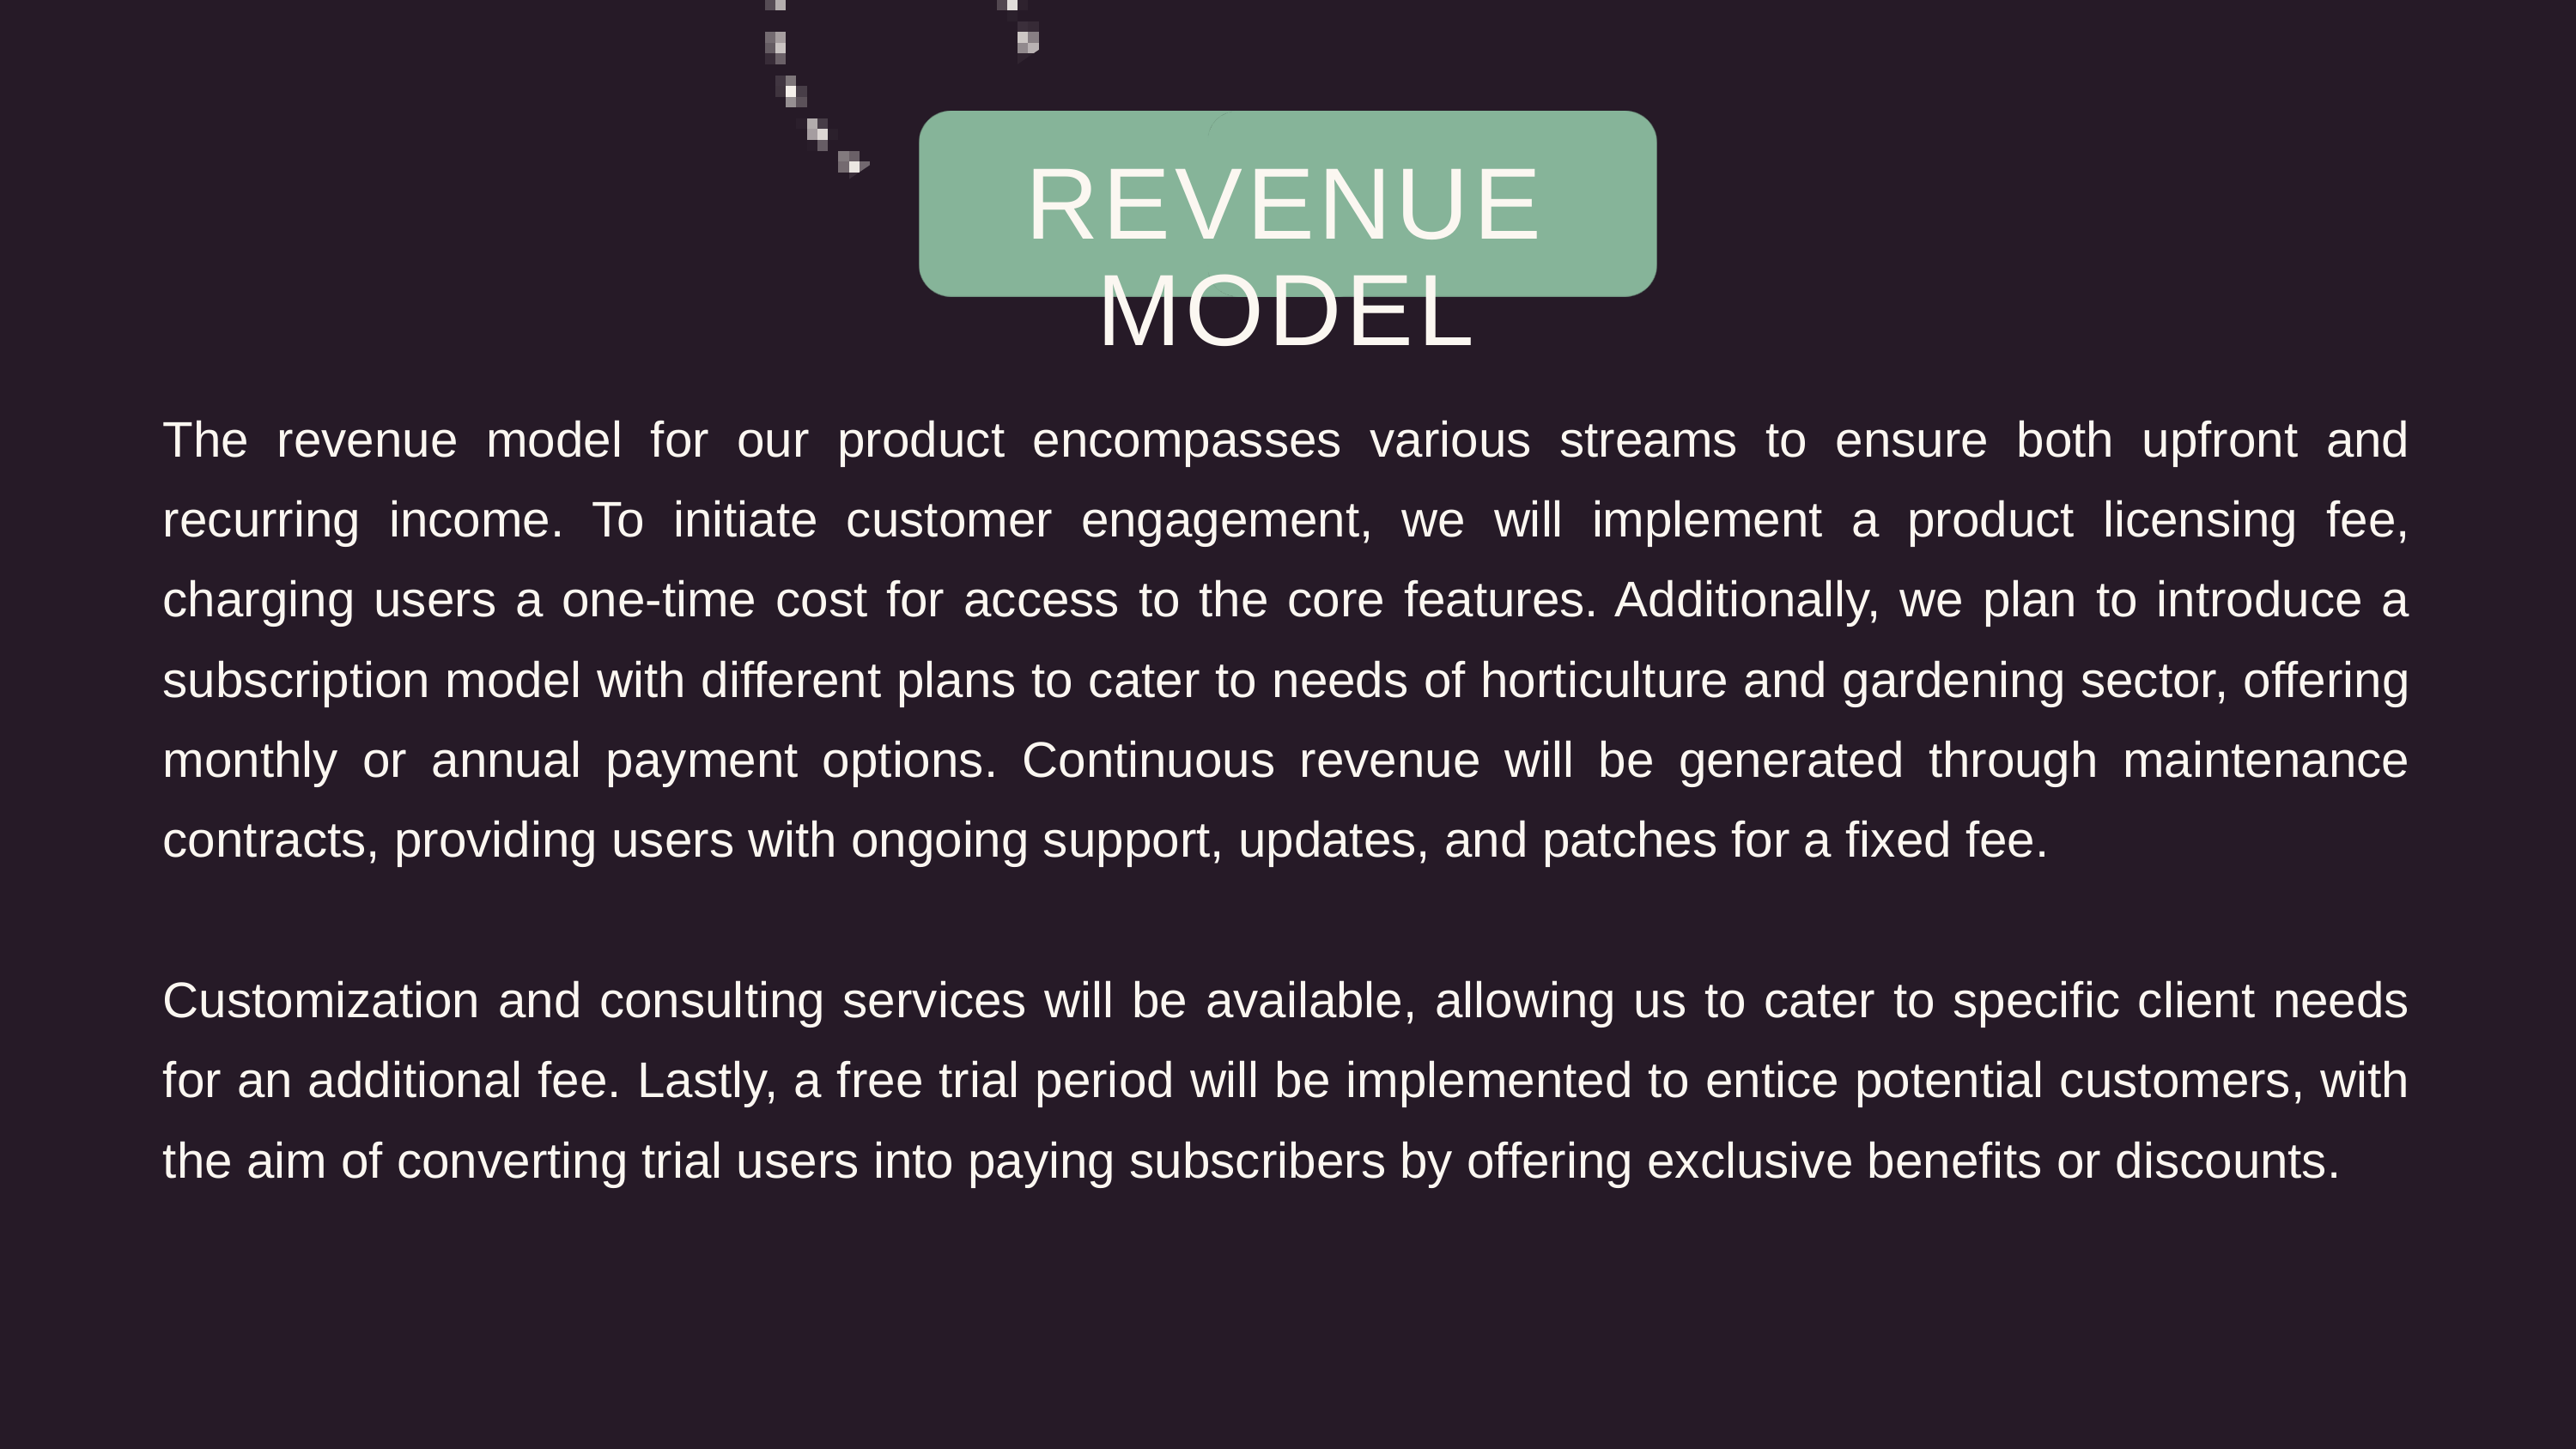

REVENUE MODEL
The revenue model for our product encompasses various streams to ensure both upfront and recurring income. To initiate customer engagement, we will implement a product licensing fee, charging users a one-time cost for access to the core features. Additionally, we plan to introduce a subscription model with different plans to cater to needs of horticulture and gardening sector, offering monthly or annual payment options. Continuous revenue will be generated through maintenance contracts, providing users with ongoing support, updates, and patches for a fixed fee.

Customization and consulting services will be available, allowing us to cater to specific client needs for an additional fee. Lastly, a free trial period will be implemented to entice potential customers, with the aim of converting trial users into paying subscribers by offering exclusive benefits or discounts.